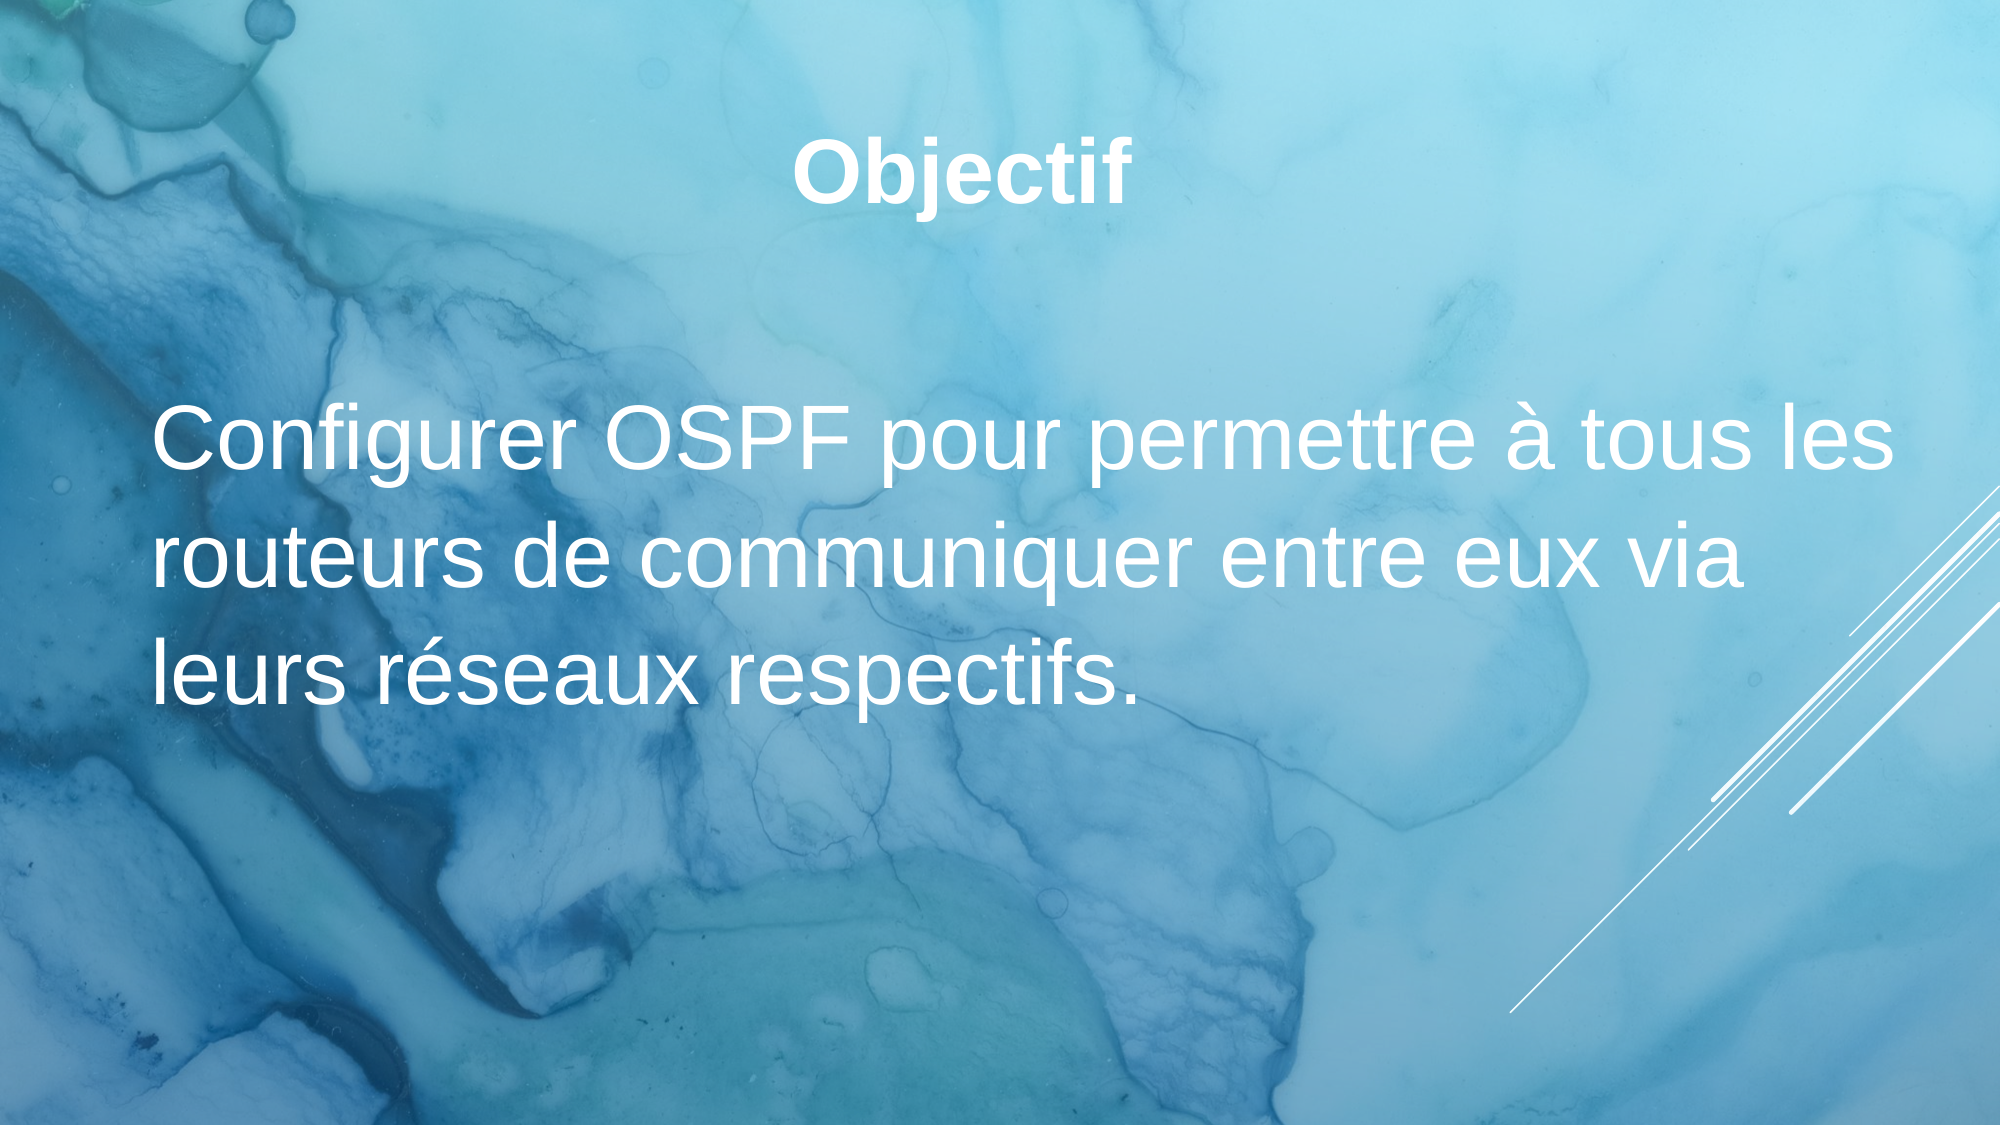

Objectif
Configurer OSPF pour permettre à tous les routeurs de communiquer entre eux via leurs réseaux respectifs.